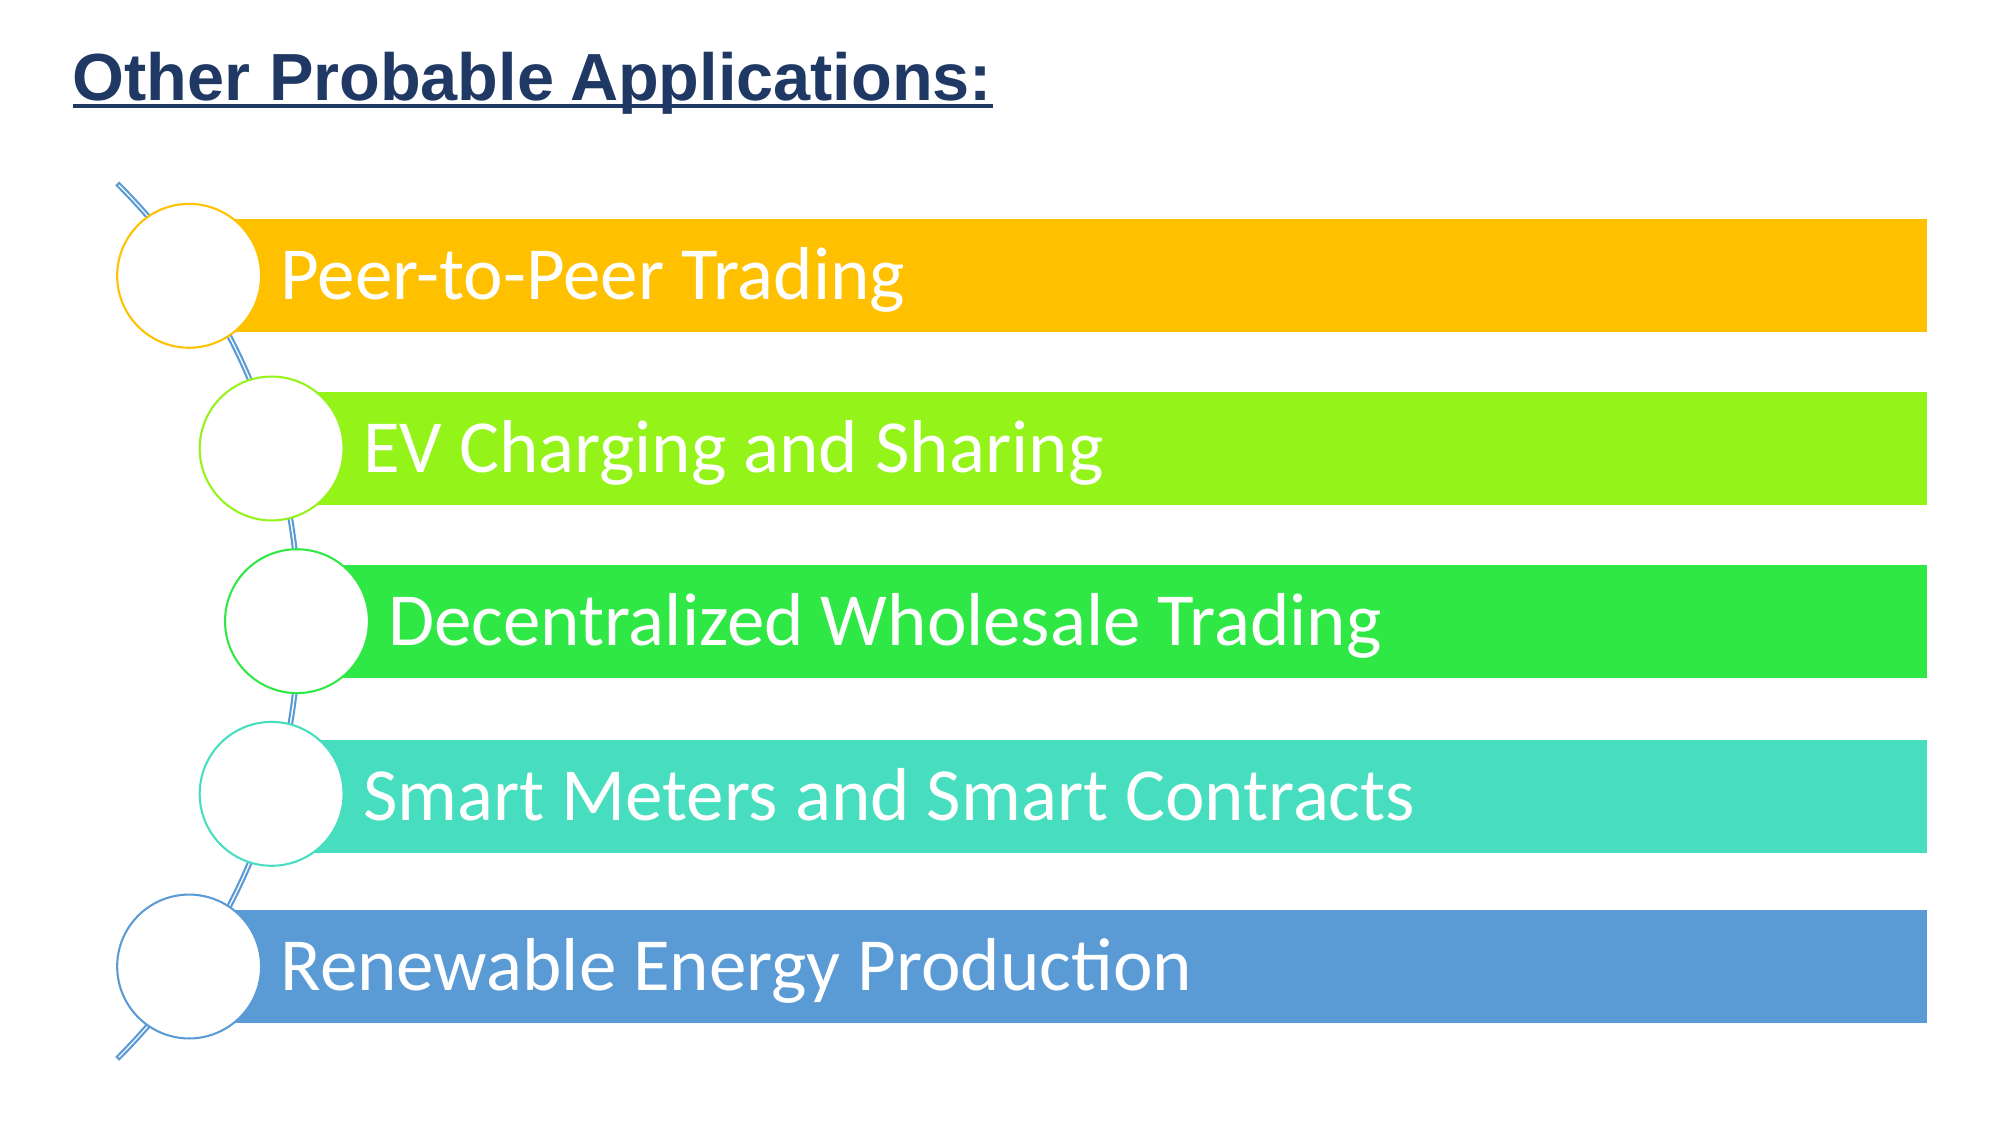

Other Probable Applications:
Peer-to-Peer Trading
EV Charging and Sharing
Decentralized Wholesale Trading
Smart Meters and Smart Contracts
Renewable Energy Production